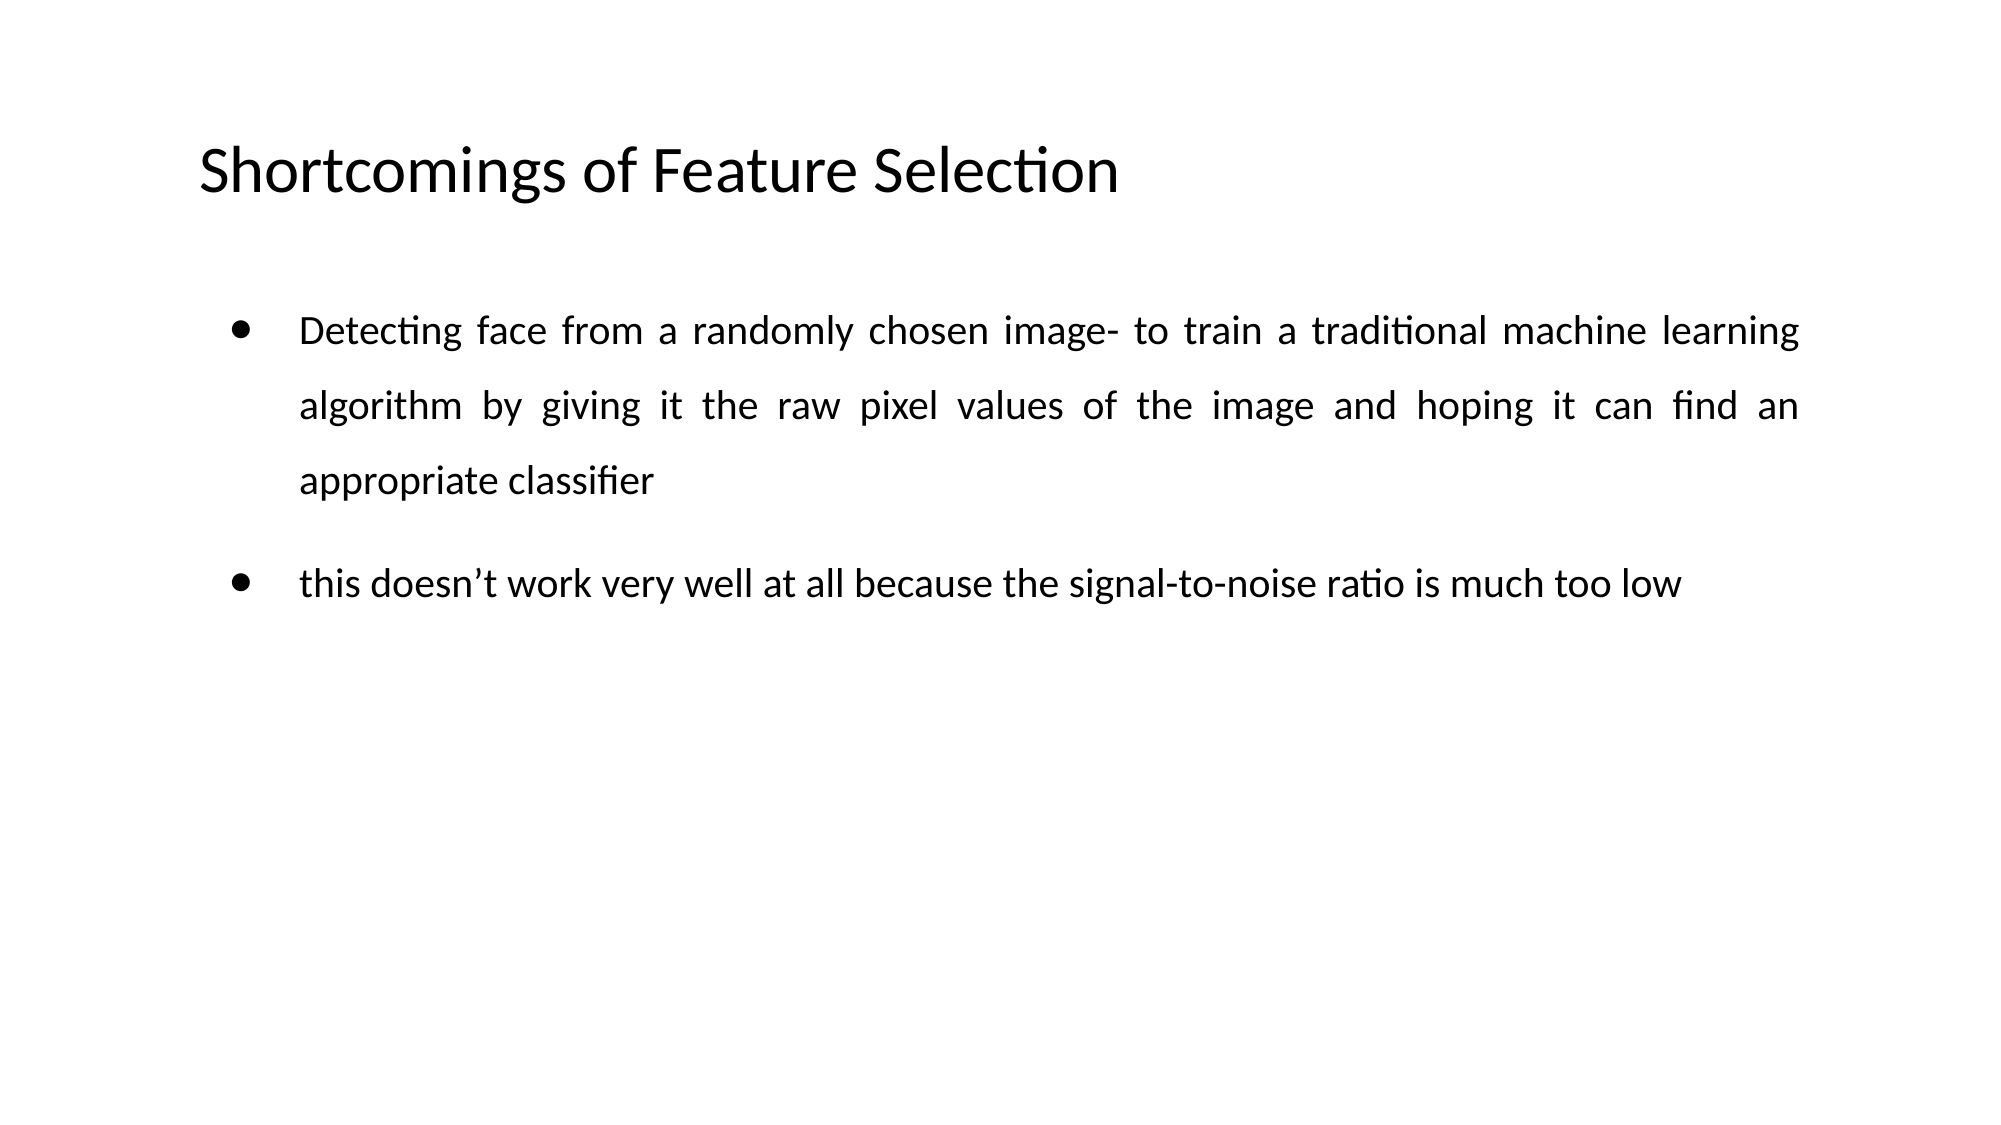

# Shortcomings of Feature Selection
Detecting face from a randomly chosen image- to train a traditional machine learning algorithm by giving it the raw pixel values of the image and hoping it can find an appropriate classifier
this doesn’t work very well at all because the signal-to-noise ratio is much too low